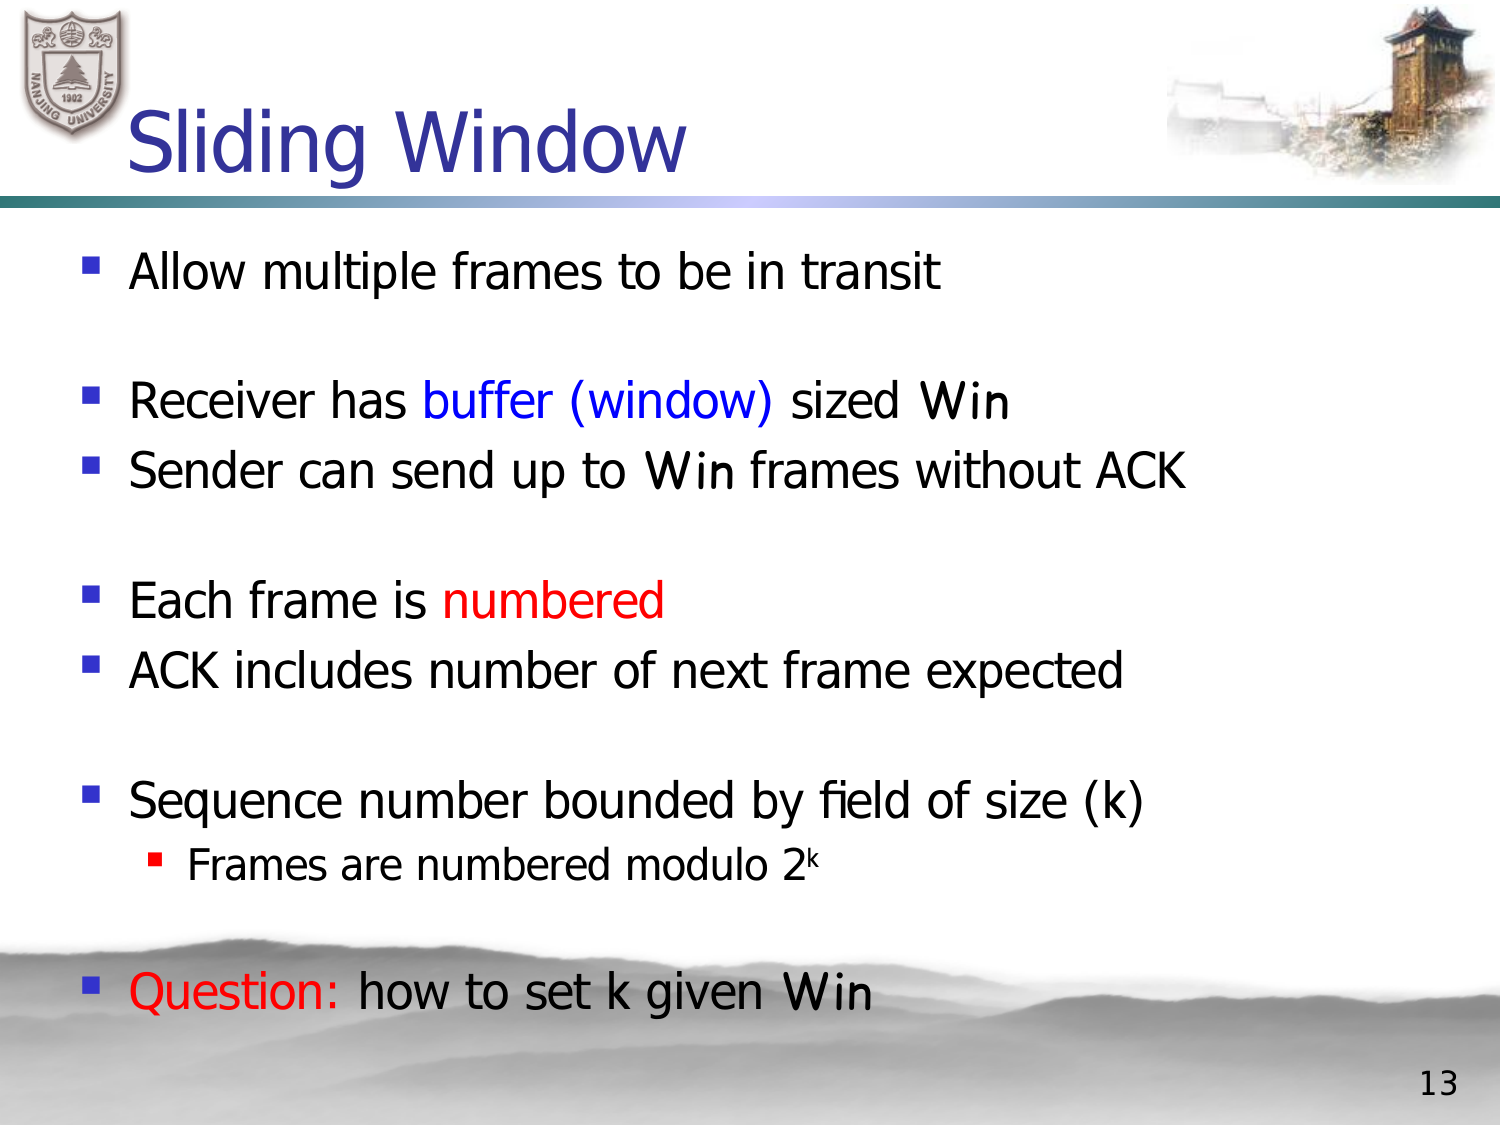

# Sliding Window
Allow multiple frames to be in transit

Receiver has buffer (window) sized Win
Sender can send up to Win frames without ACK

Each frame is numbered
ACK includes number of next frame expected

Sequence number bounded by field of size (k)
Frames are numbered modulo 2k

Question: how to set k given Win
13